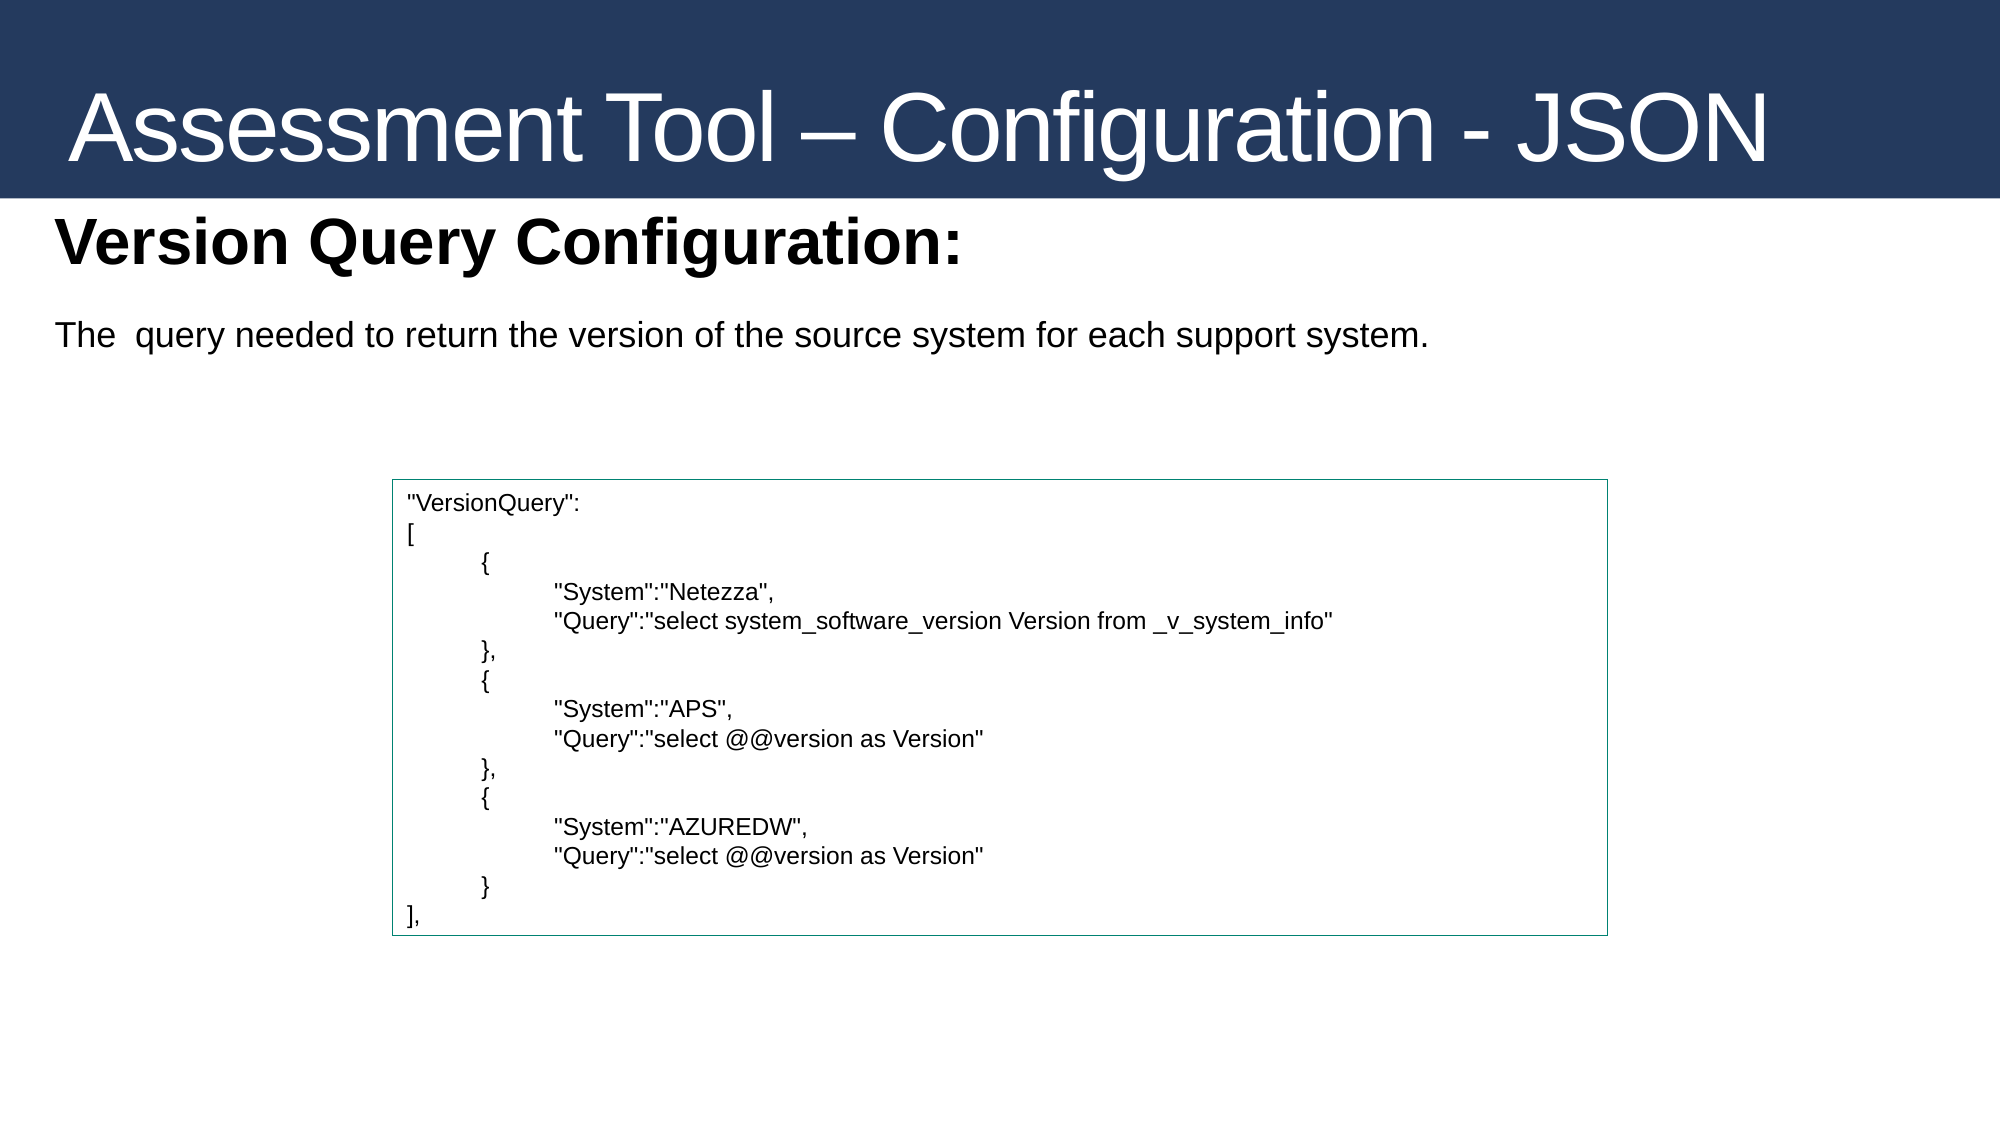

Assessment Tool – Configuration - JSON
Version Query Configuration:
The query needed to return the version of the source system for each support system.

"VersionQuery":
[
	{
		"System":"Netezza",
		"Query":"select system_software_version Version from _v_system_info"
	},
	{
		"System":"APS",
		"Query":"select @@version as Version"
	},
	{
		"System":"AZUREDW",
		"Query":"select @@version as Version"
	}
],